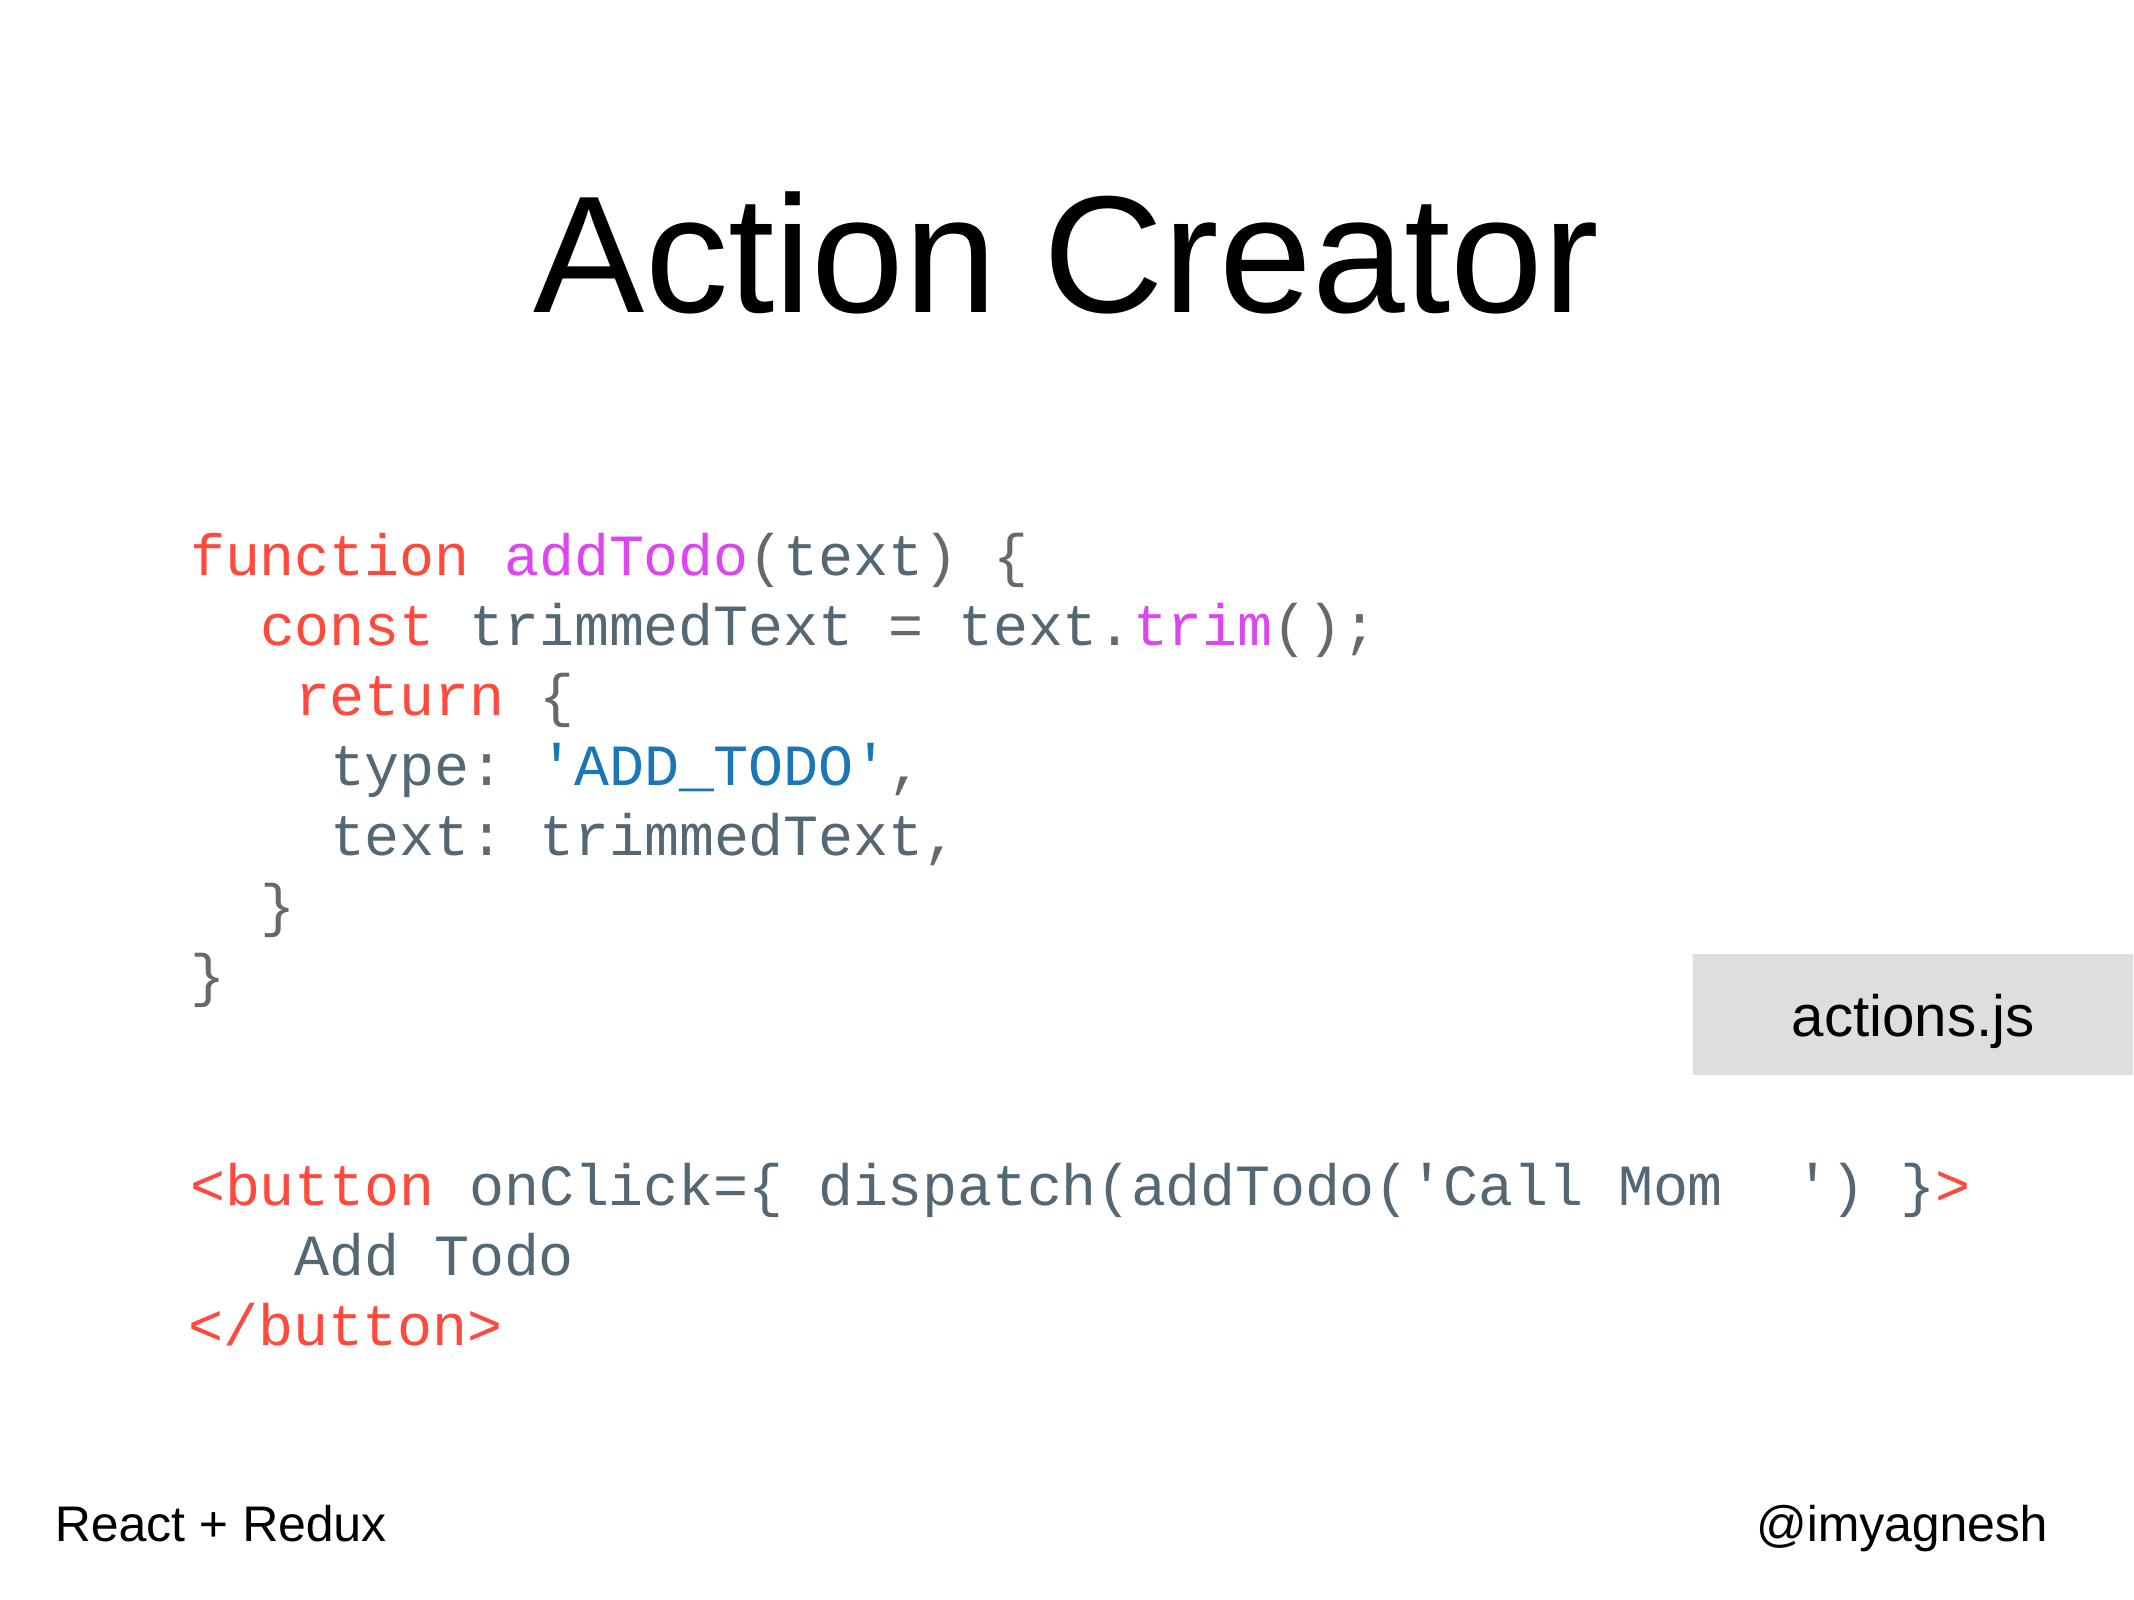

# Action Creator
function addTodo(text) {
const trimmedText = text.trim();  return {
type: 'ADD_TODO',  text: trimmedText,
}
}

actions.js
<button onClick={ dispatch(addTodo('Call Mom  Add Todo
</button>
') }>
React + Redux
@imyagnesh